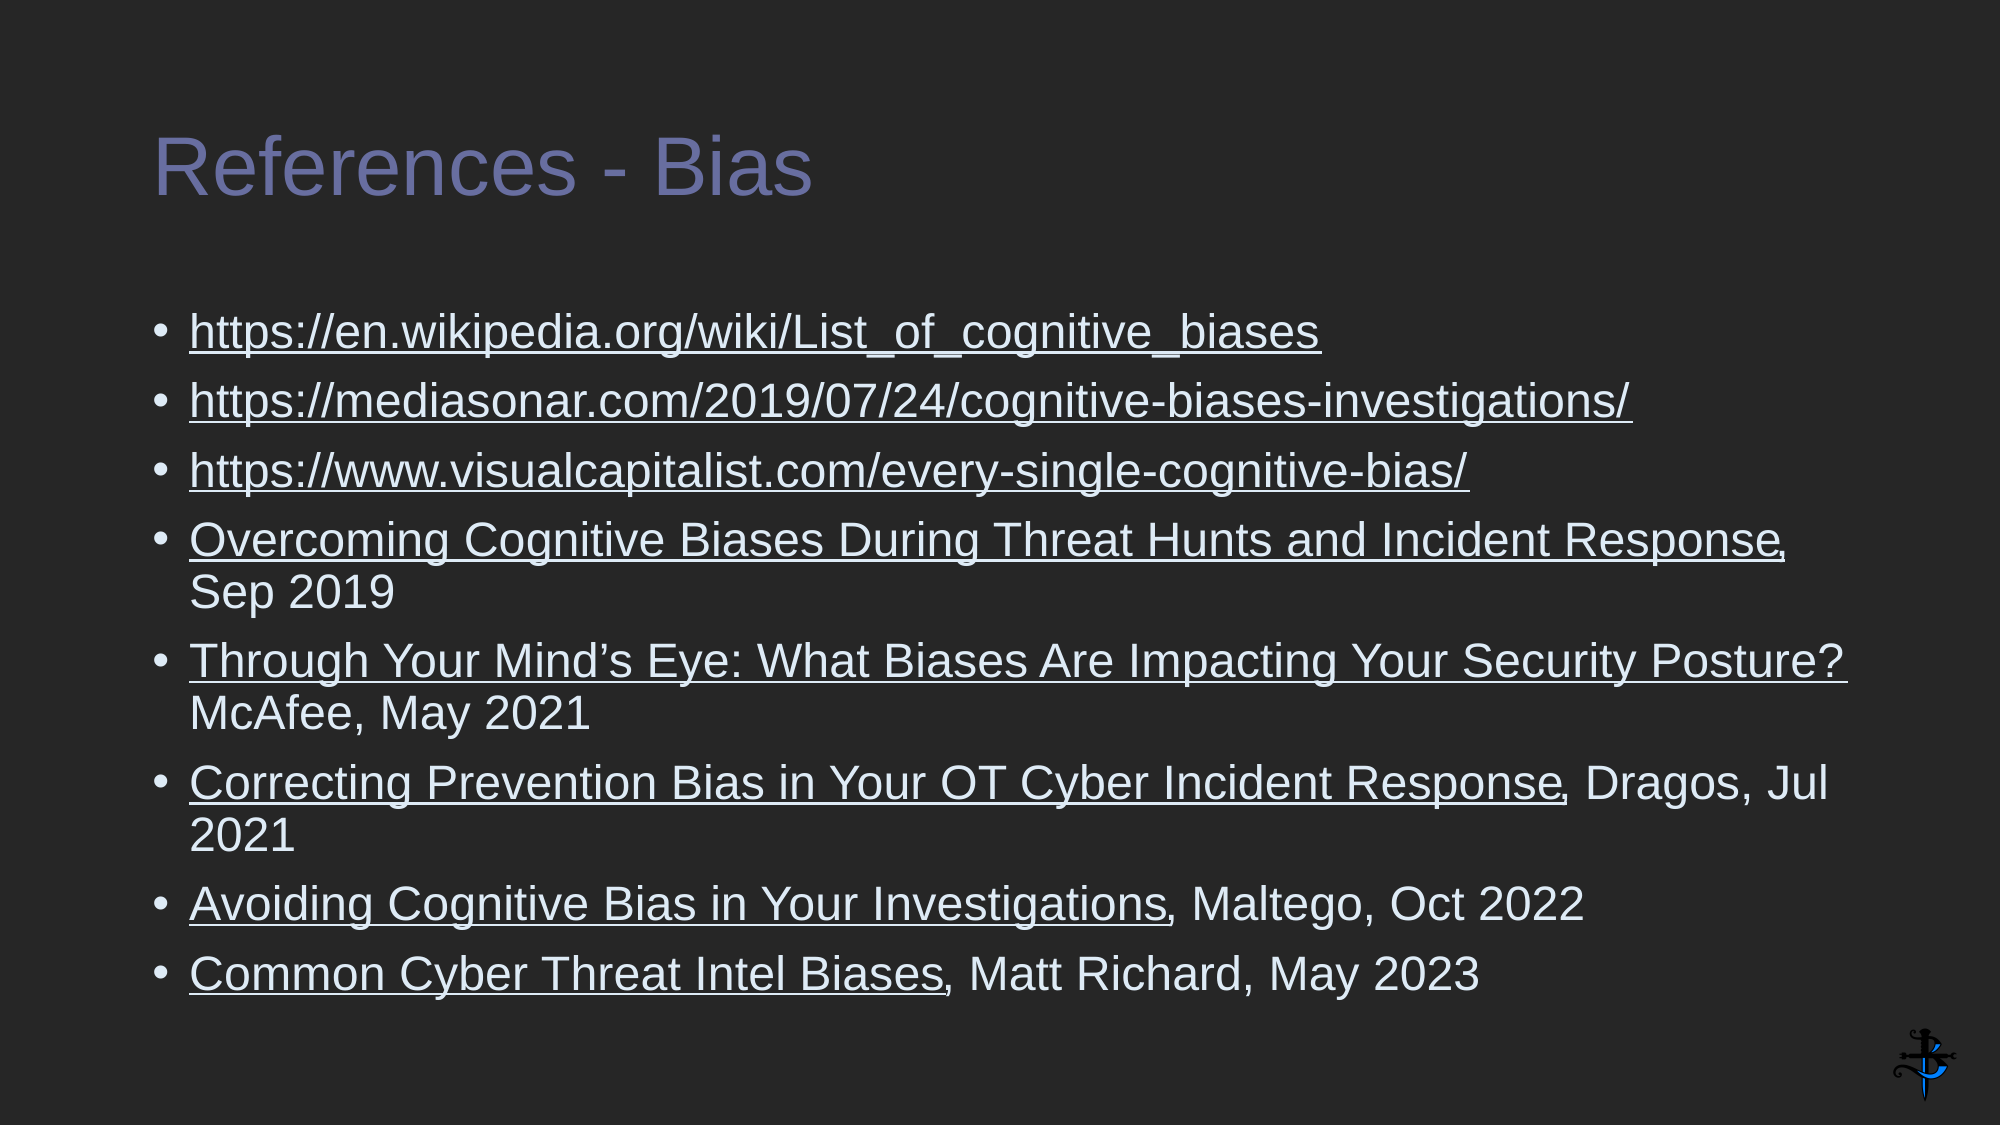

# References - Bias
https://en.wikipedia.org/wiki/List_of_cognitive_biases
https://mediasonar.com/2019/07/24/cognitive-biases-investigations/
https://www.visualcapitalist.com/every-single-cognitive-bias/
Overcoming Cognitive Biases During Threat Hunts and Incident Response, Sep 2019
Through Your Mind’s Eye: What Biases Are Impacting Your Security Posture? McAfee, May 2021
Correcting Prevention Bias in Your OT Cyber Incident Response, Dragos, Jul 2021
Avoiding Cognitive Bias in Your Investigations, Maltego, Oct 2022
Common Cyber Threat Intel Biases, Matt Richard, May 2023